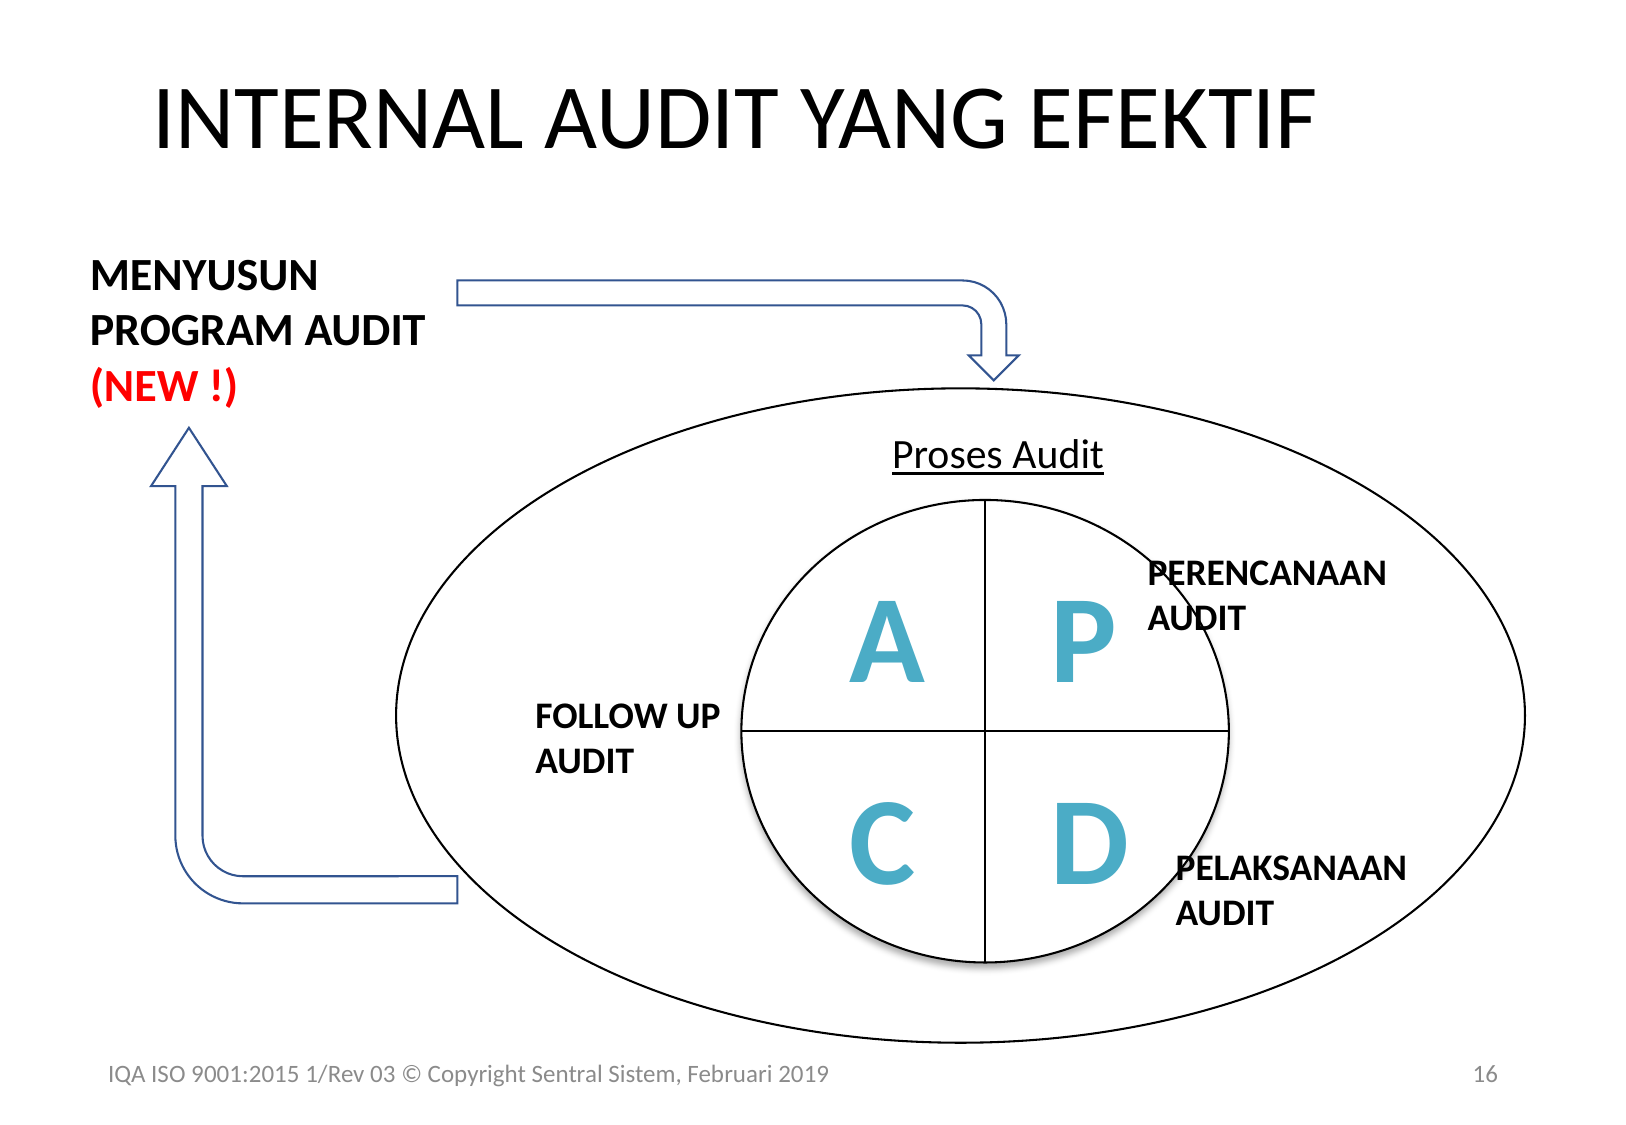

# INTERNAL AUDIT YANG EFEKTIF

MENYUSUN PROGRAM AUDIT
(NEW !)

Proses Audit

PERENCANAAN
AUDIT
A
P
FOLLOW UP
AUDIT
C
D
PELAKSANAAN
AUDIT
IQA ISO 9001:2015 1/Rev 03 © Copyright Sentral Sistem, Februari 2019
16